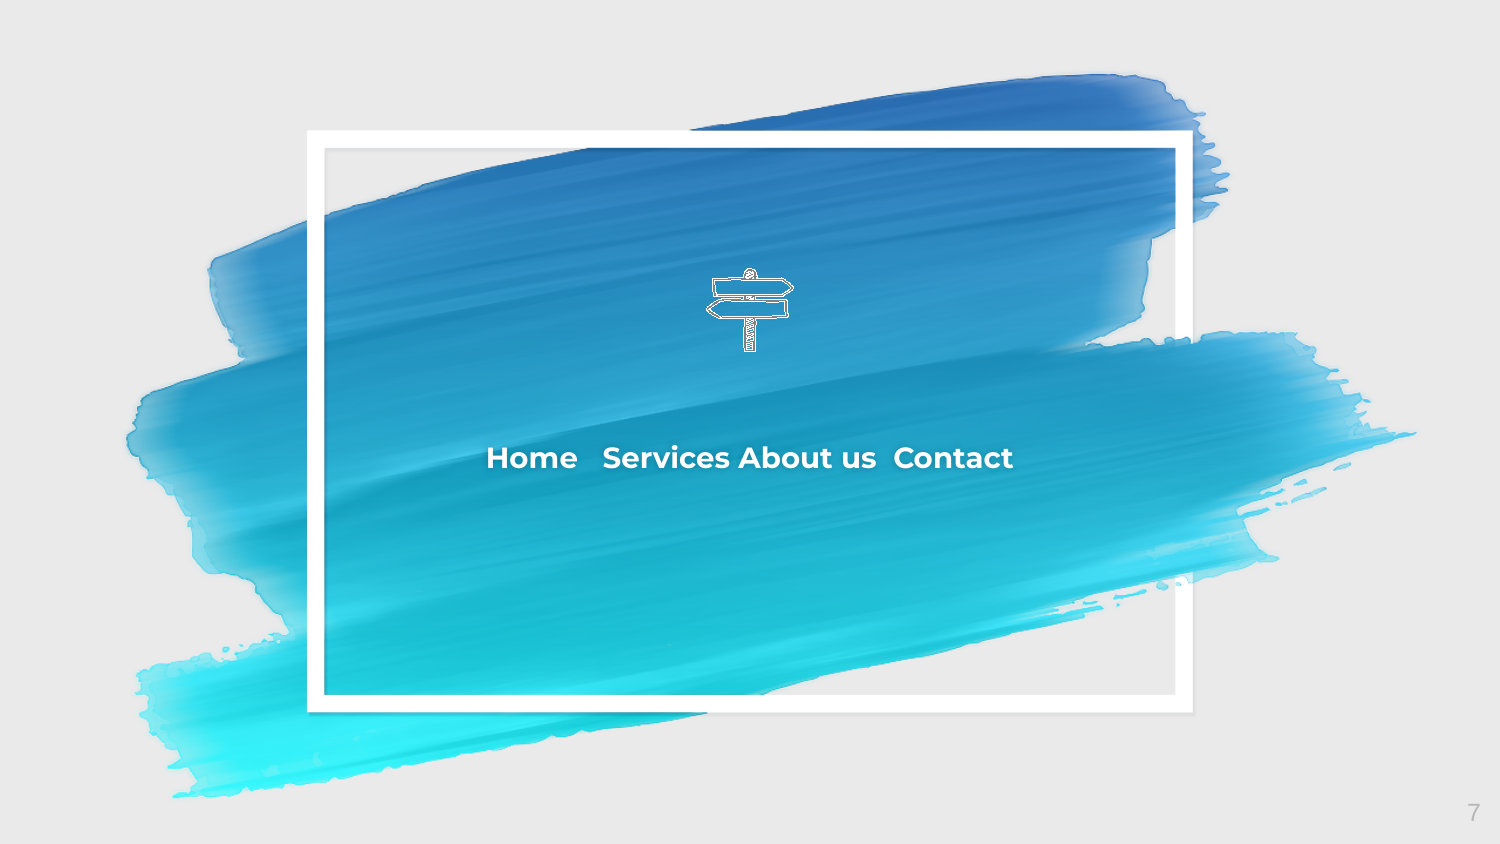

# Home   Services About us  Contact

7